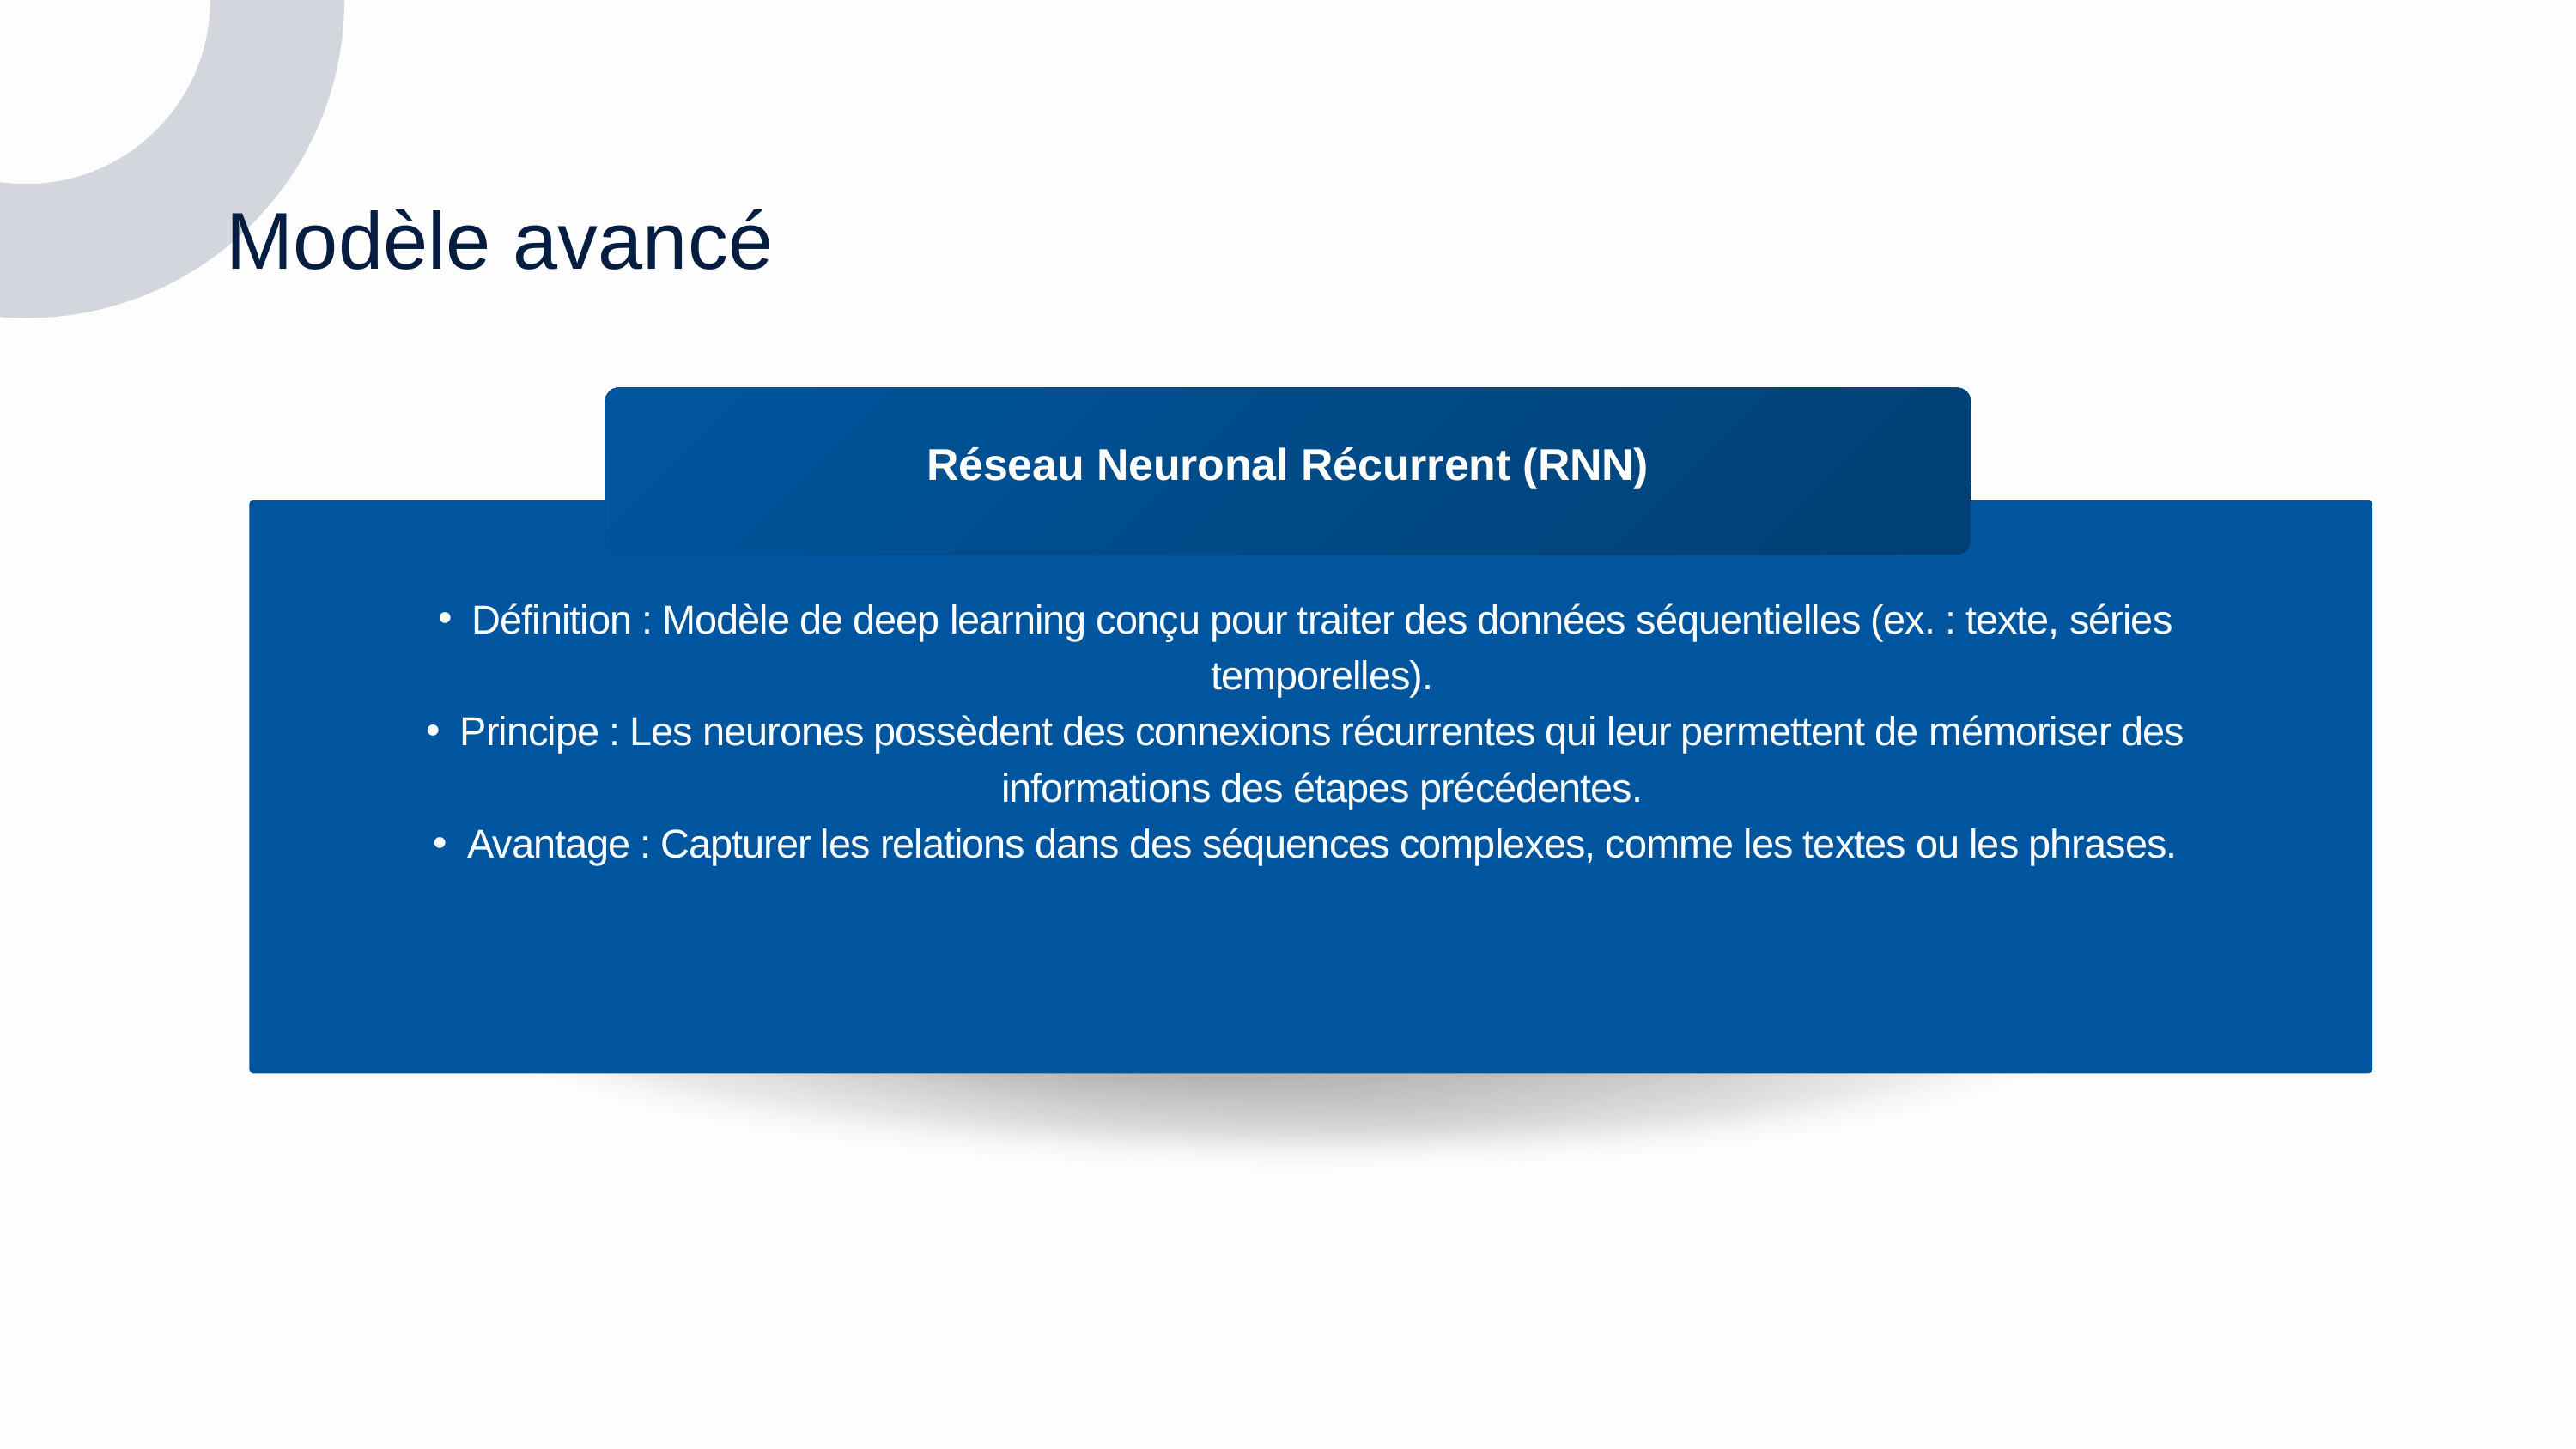

Modèle avancé

Réseau Neuronal Récurrent (RNN)

Définition : Modèle de deep learning conçu pour traiter des données séquentielles (ex. : texte, séries temporelles).
Principe : Les neurones possèdent des connexions récurrentes qui leur permettent de mémoriser des informations des étapes précédentes.
Avantage : Capturer les relations dans des séquences complexes, comme les textes ou les phrases.